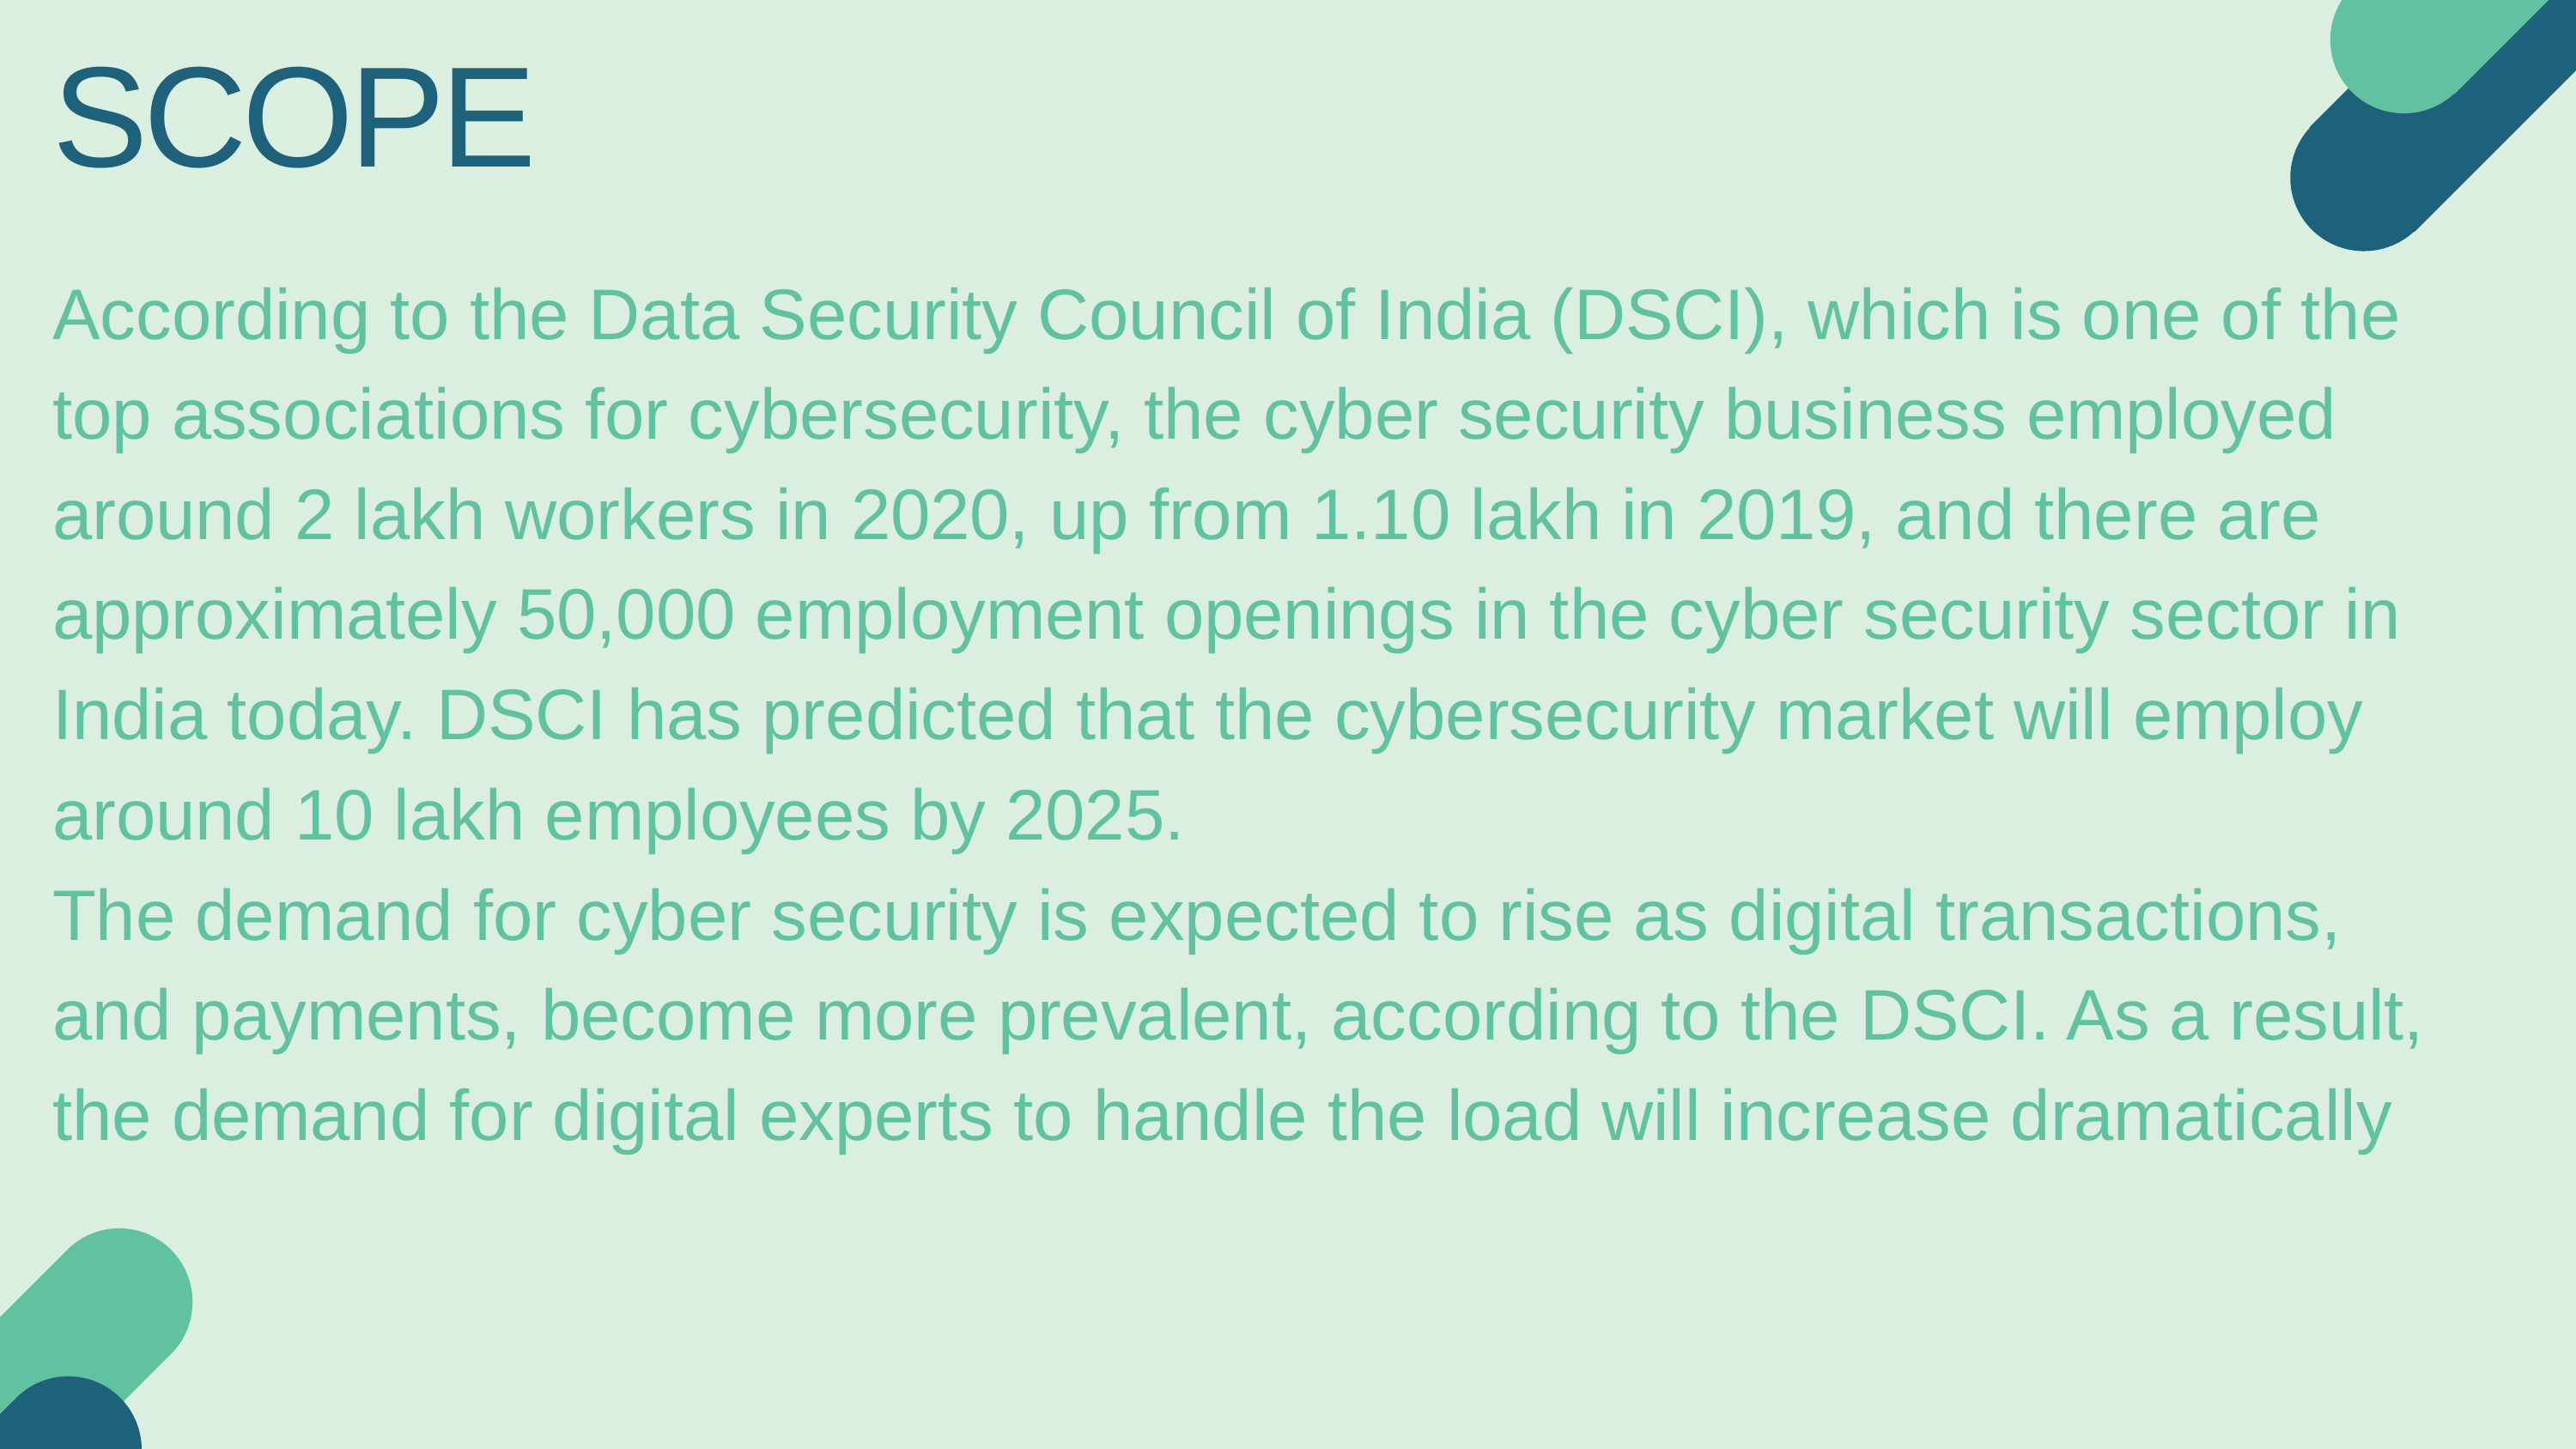

SCOPE
According to the Data Security Council of India (DSCI), which is one of the top associations for cybersecurity, the cyber security business employed around 2 lakh workers in 2020, up from 1.10 lakh in 2019, and there are approximately 50,000 employment openings in the cyber security sector in India today. DSCI has predicted that the cybersecurity market will employ around 10 lakh employees by 2025.
The demand for cyber security is expected to rise as digital transactions, and payments, become more prevalent, according to the DSCI. As a result, the demand for digital experts to handle the load will increase dramatically